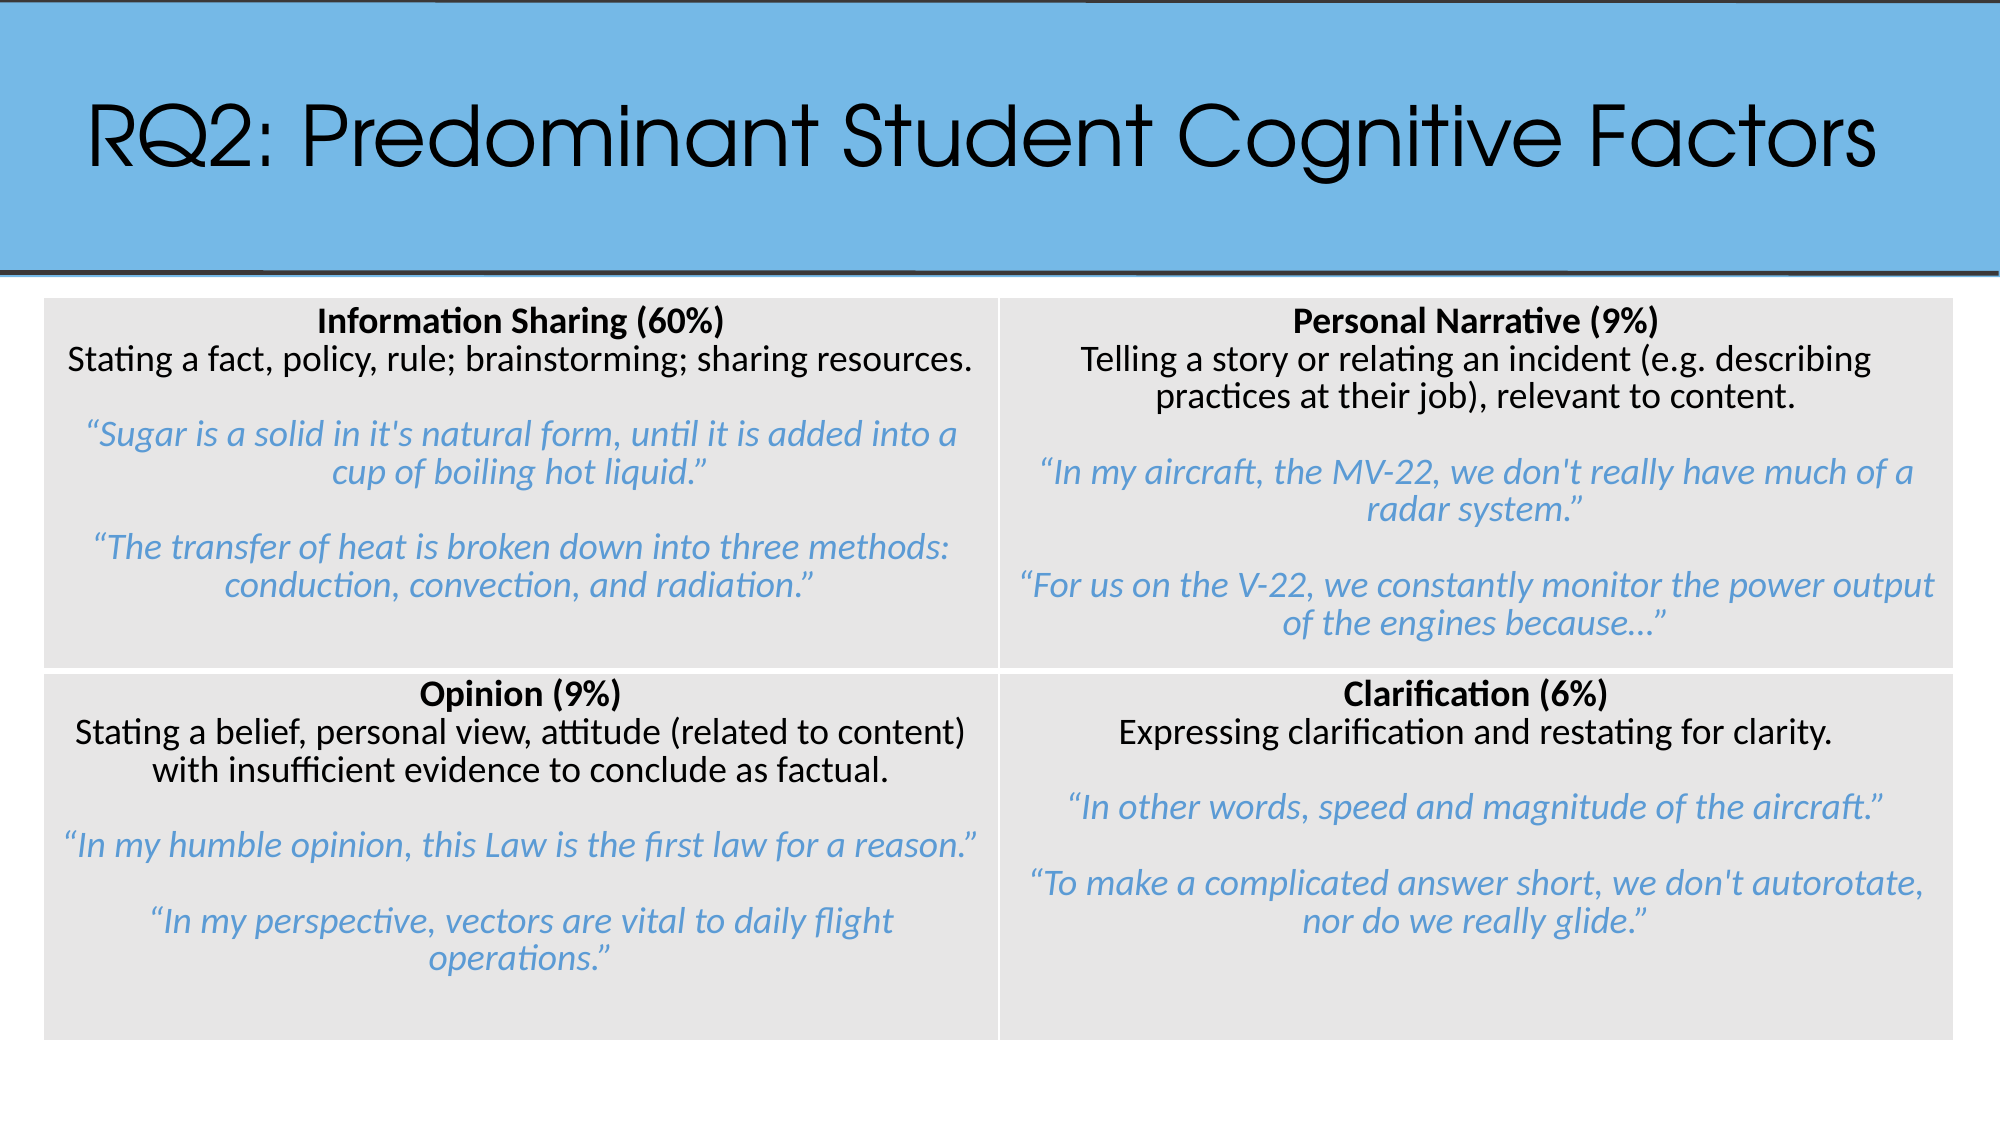

# RQ2: Predominant Student Cognitive Factors
| Information Sharing (60%) Stating a fact, policy, rule; brainstorming; sharing resources. “Sugar is a solid in it's natural form, until it is added into a cup of boiling hot liquid.” “The transfer of heat is broken down into three methods: conduction, convection, and radiation.” | Personal Narrative (9%) Telling a story or relating an incident (e.g. describing practices at their job), relevant to content. “In my aircraft, the MV-22, we don't really have much of a radar system.” “For us on the V-22, we constantly monitor the power output of the engines because…” |
| --- | --- |
| Opinion (9%) Stating a belief, personal view, attitude (related to content) with insufficient evidence to conclude as factual. “In my humble opinion, this Law is the first law for a reason.” “In my perspective, vectors are vital to daily flight operations.” | Clarification (6%) Expressing clarification and restating for clarity. “In other words, speed and magnitude of the aircraft.” “To make a complicated answer short, we don't autorotate, nor do we really glide.” |